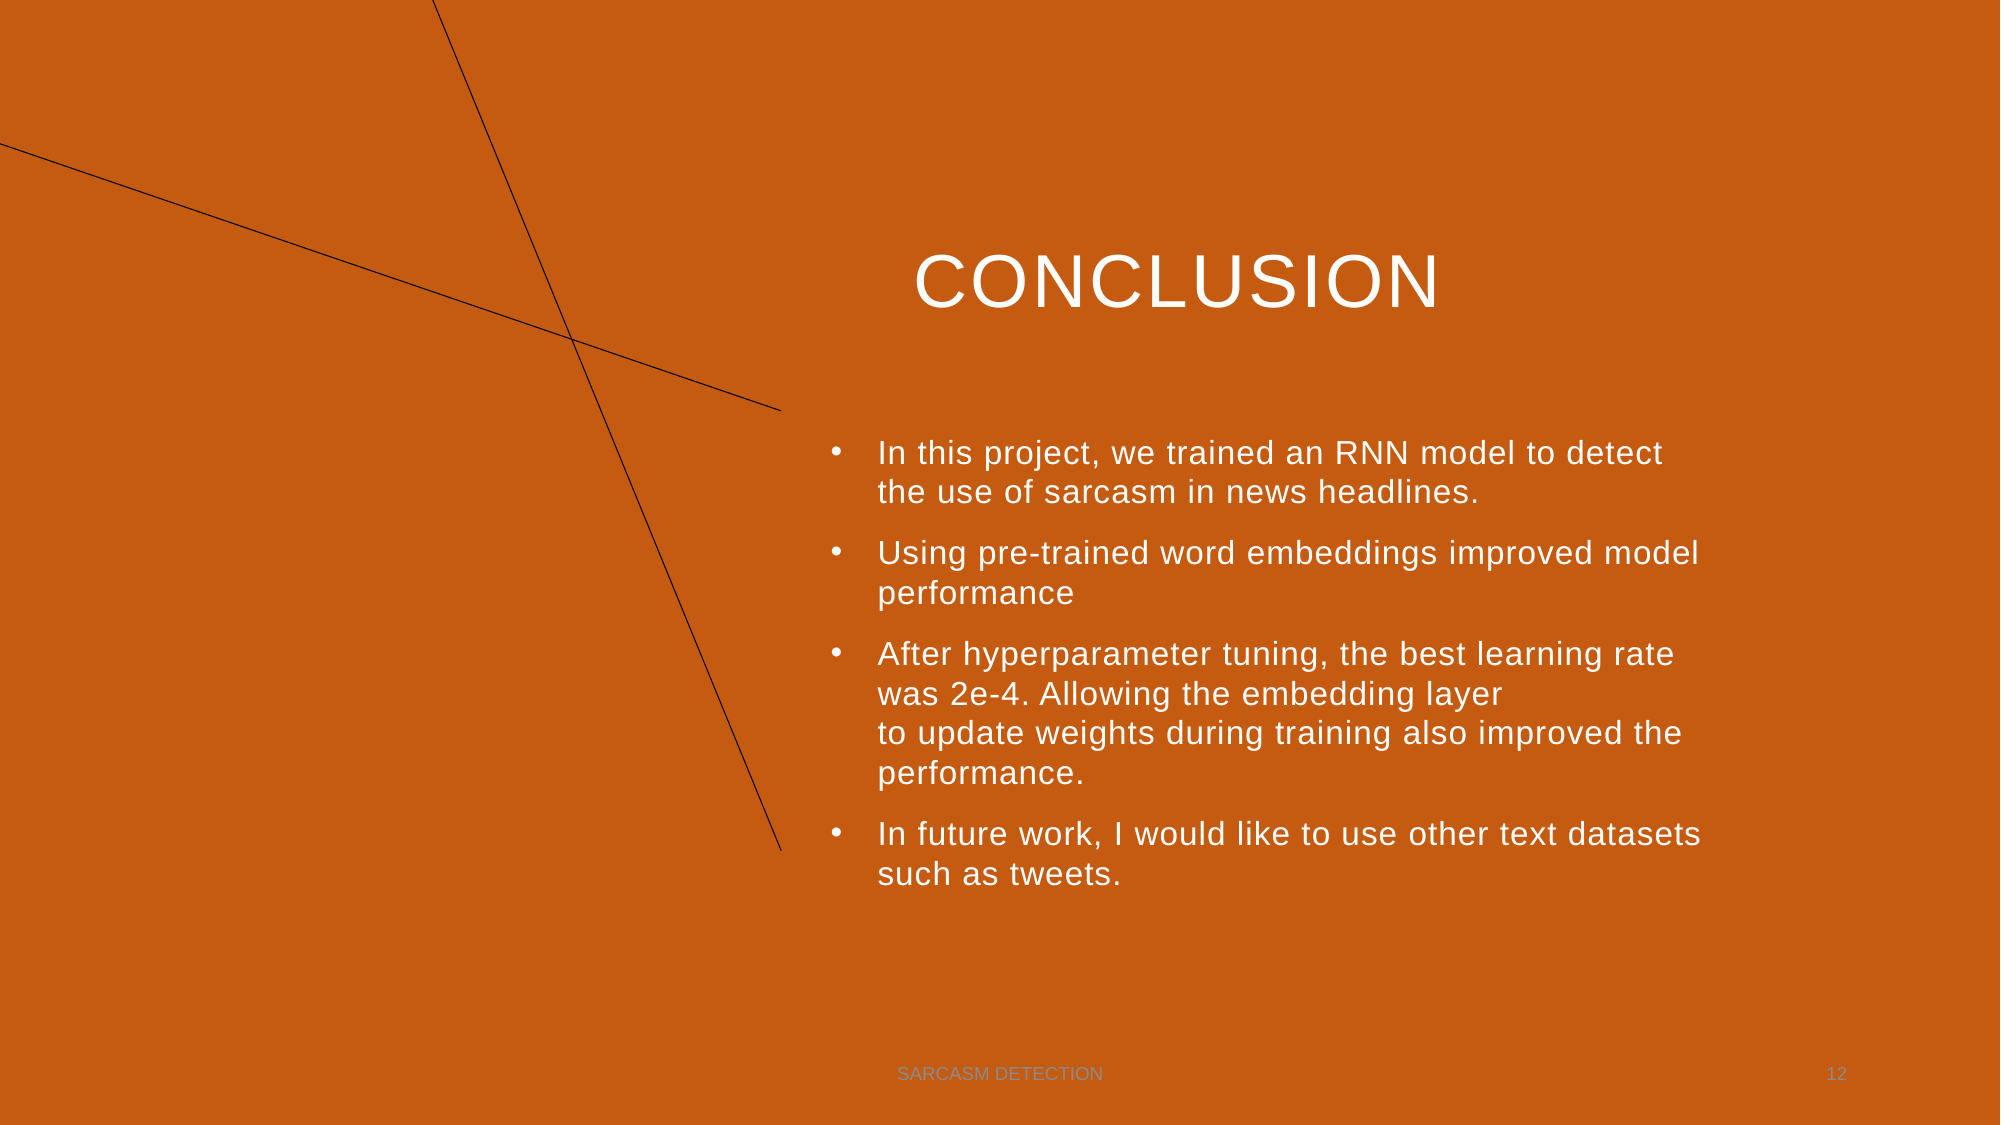

# Conclusion
In this project, we trained an RNN model to detect the use of sarcasm in news headlines.
Using pre-trained word embeddings improved model performance
After hyperparameter tuning, the best learning rate was 2e-4. Allowing the embedding layer to update weights during training also improved the performance.
In future work, I would like to use other text datasets such as tweets.
SARCASM DETECTION
12